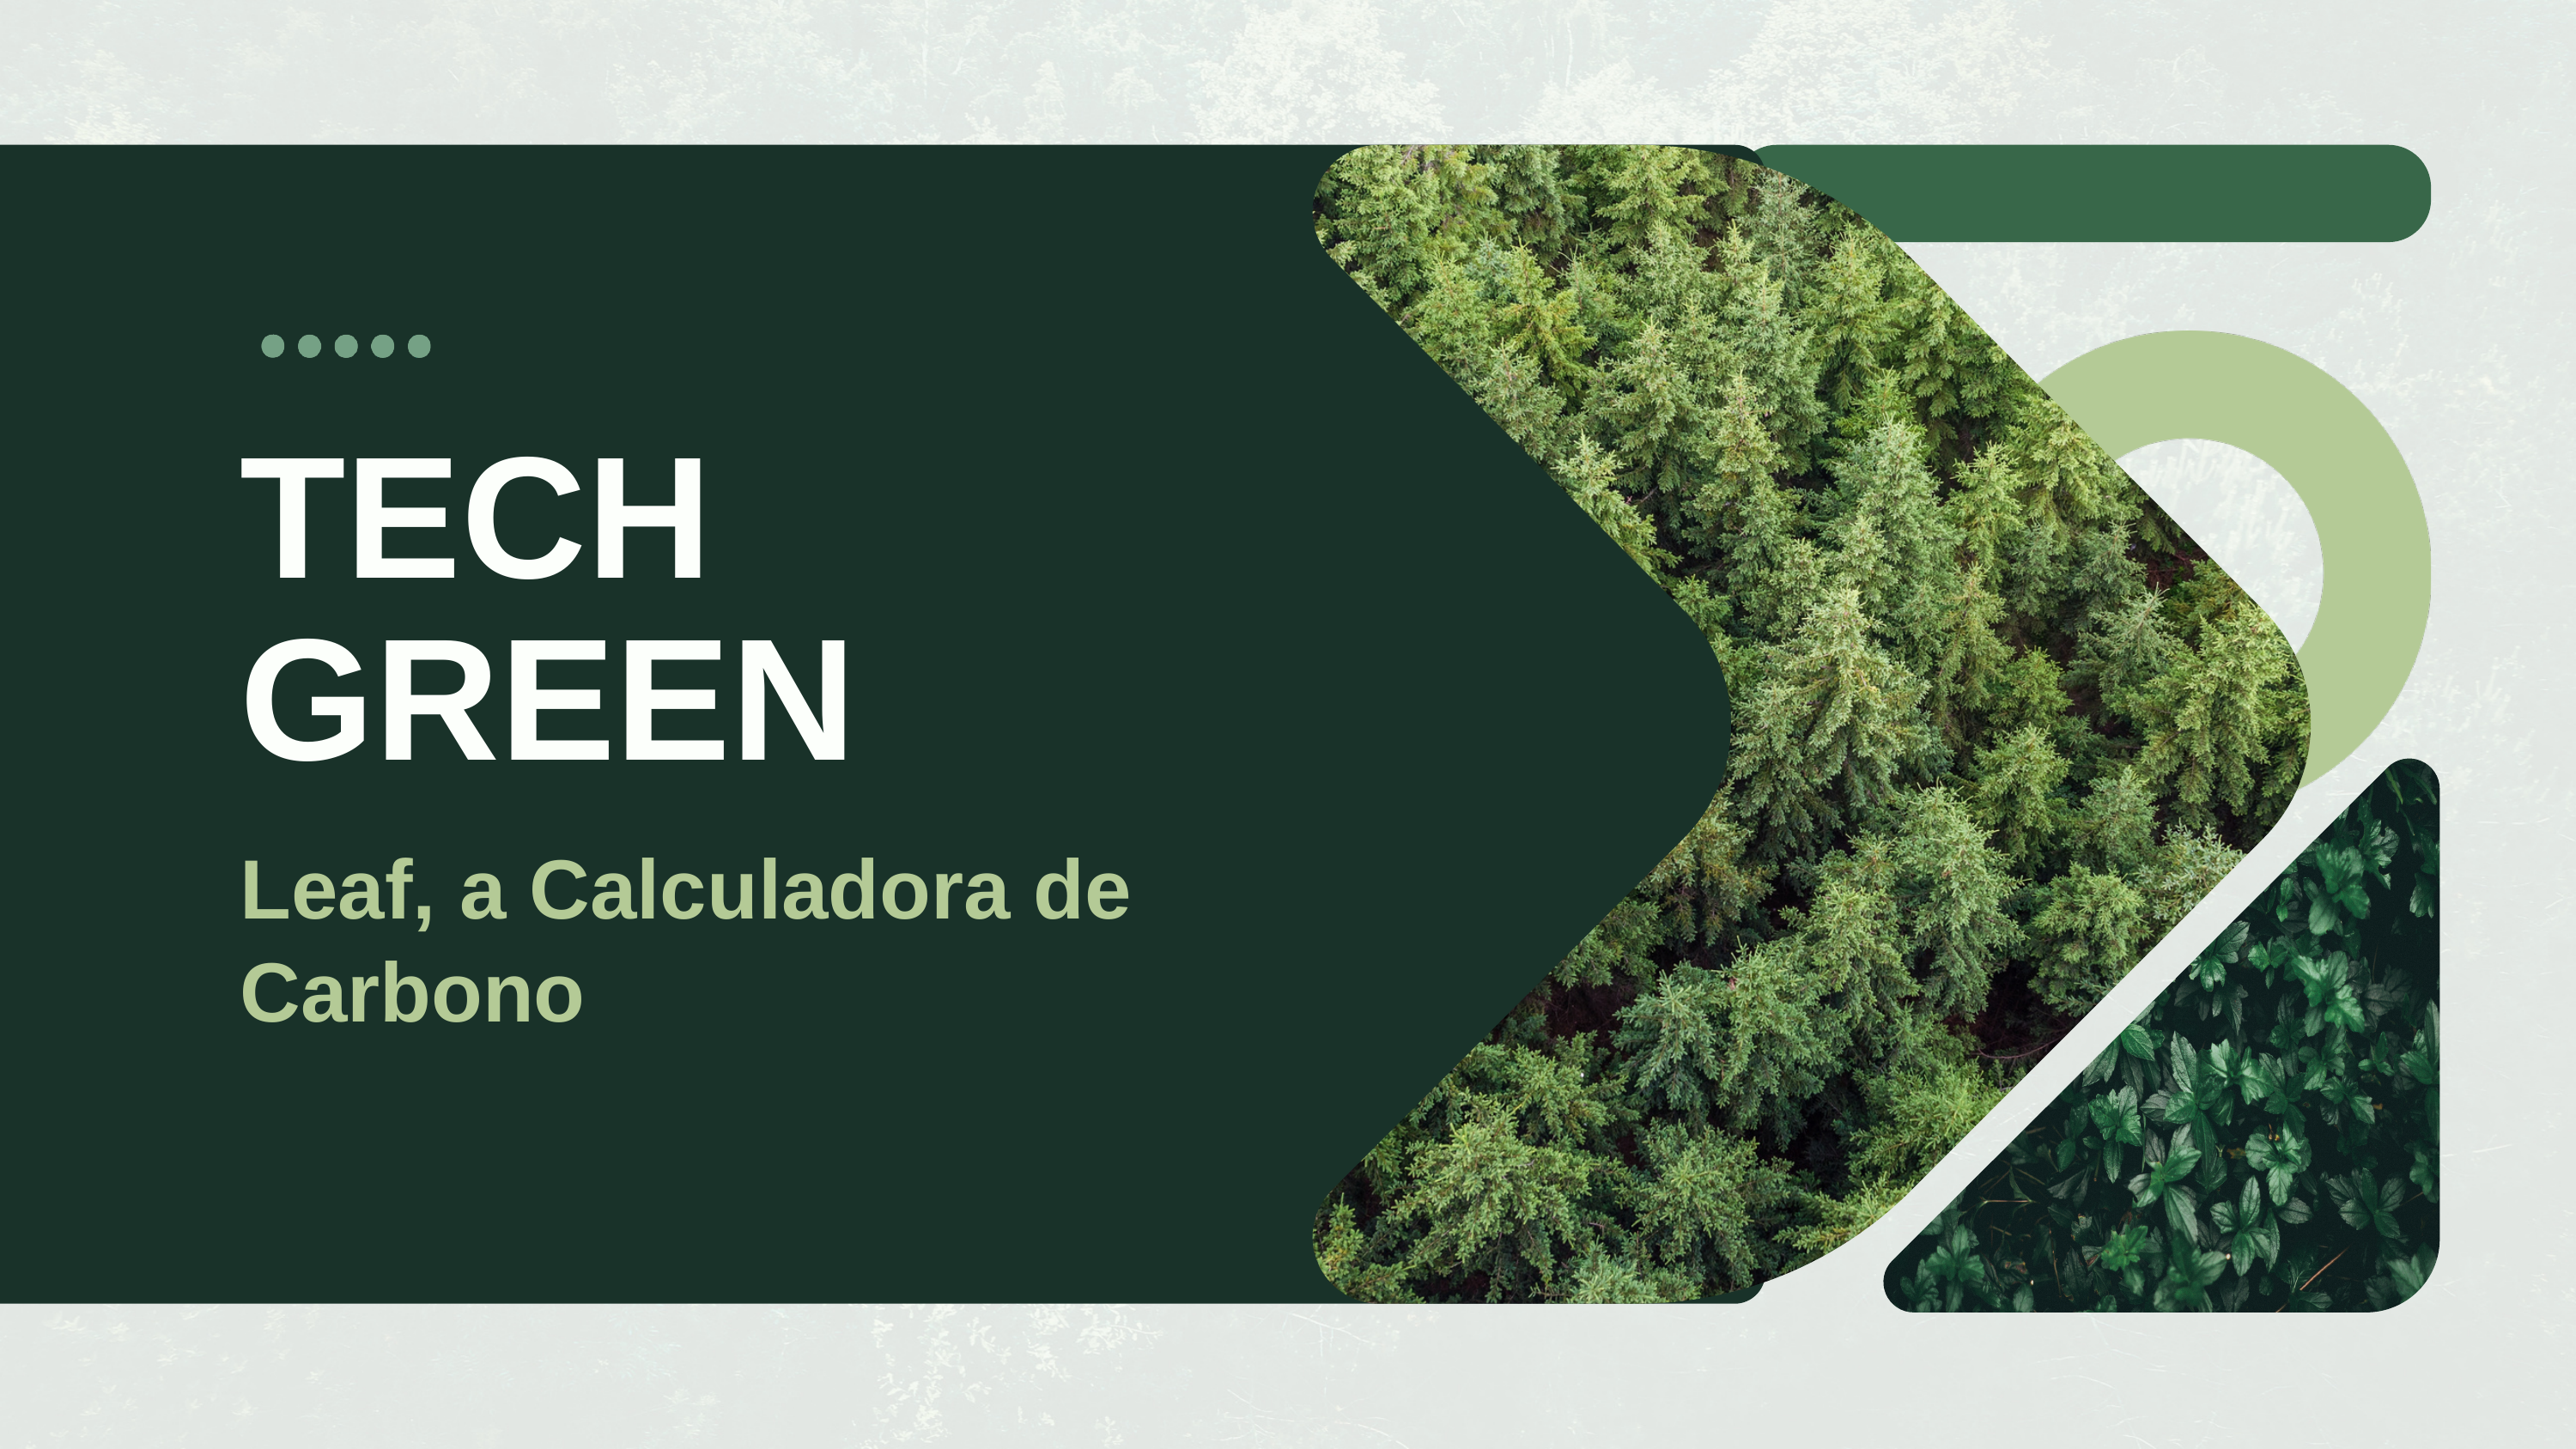

TECH
GREEN

Leaf, a Calculadora de Carbono